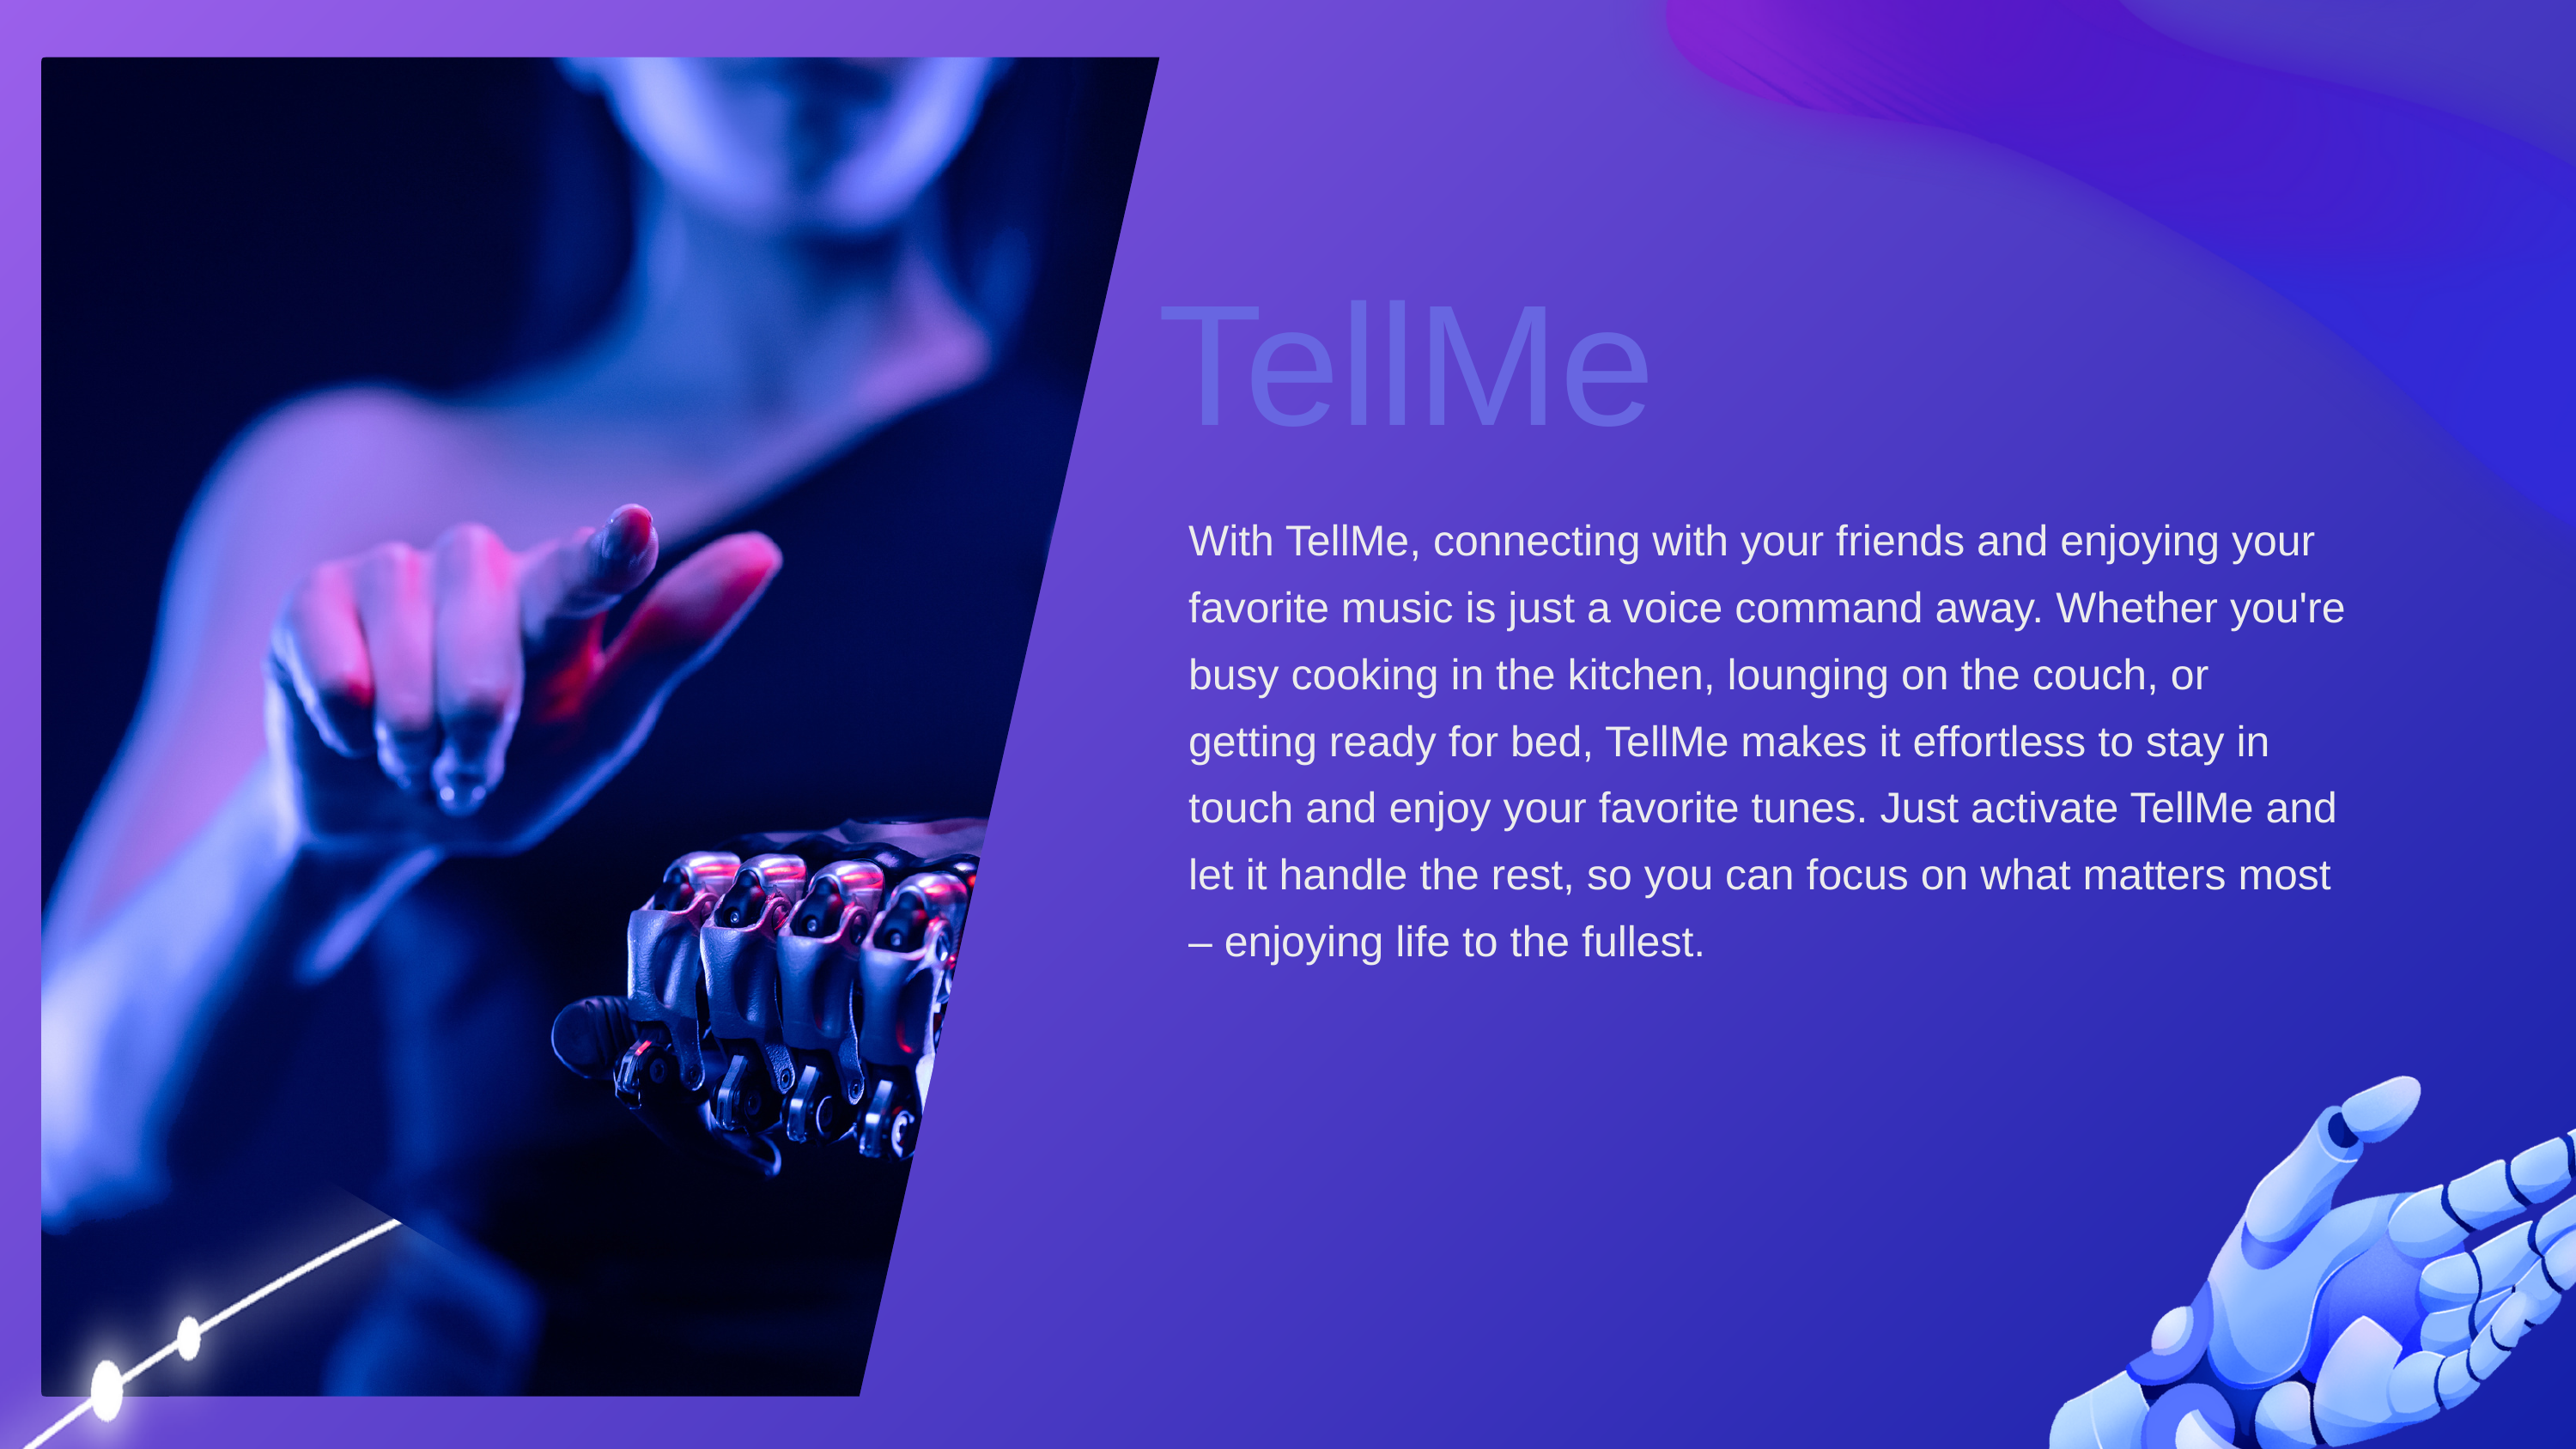

TellMe
With TellMe, connecting with your friends and enjoying your favorite music is just a voice command away. Whether you're busy cooking in the kitchen, lounging on the couch, or getting ready for bed, TellMe makes it effortless to stay in touch and enjoy your favorite tunes. Just activate TellMe and let it handle the rest, so you can focus on what matters most – enjoying life to the fullest.